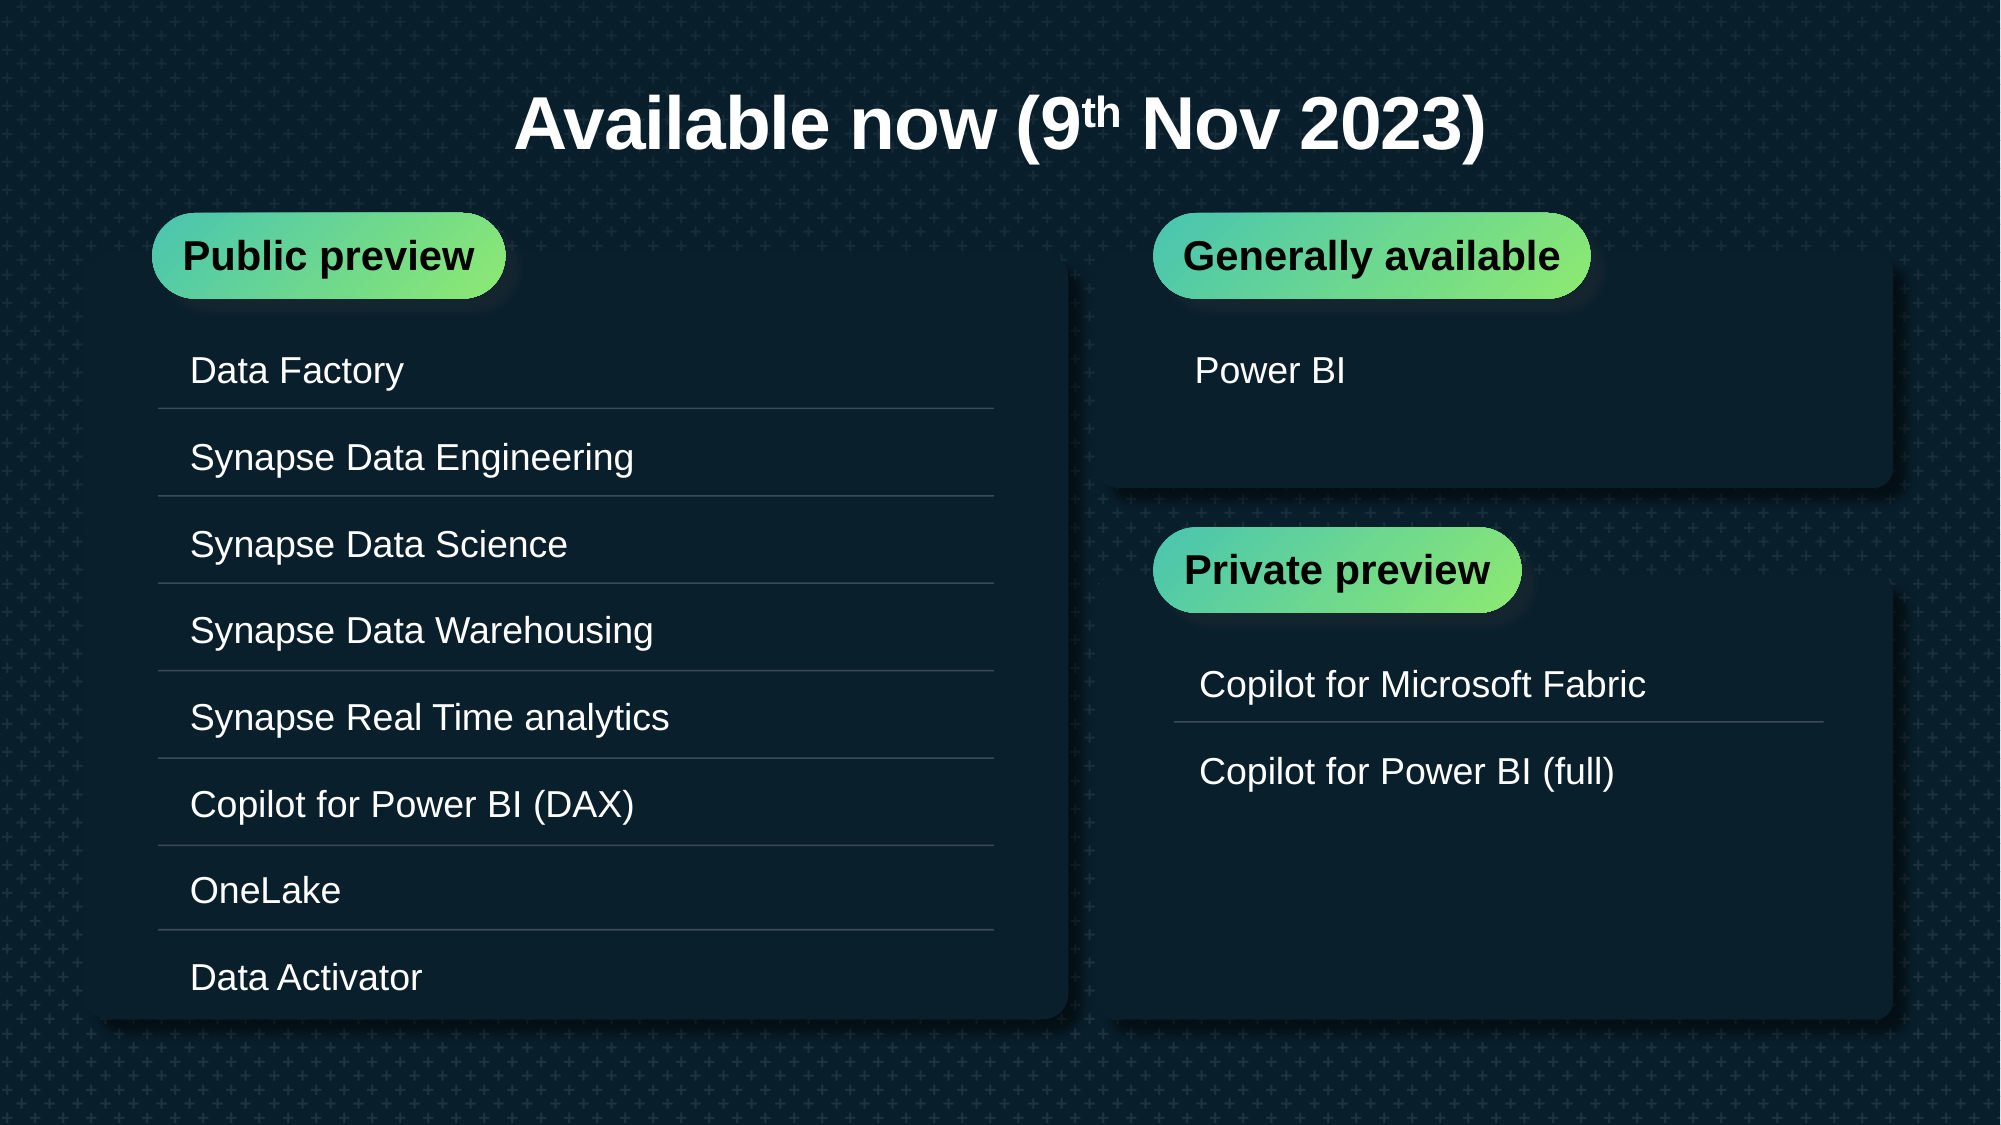

# Available now (9th Nov 2023)
Public preview
Generally available

Data Factory
Synapse Data Engineering
Synapse Data Science
Synapse Data Warehousing
Synapse Real Time analytics
Copilot for Power BI (DAX)
OneLake
Data Activator
Power BI

Private preview

Copilot for Microsoft Fabric
Copilot for Power BI (full)